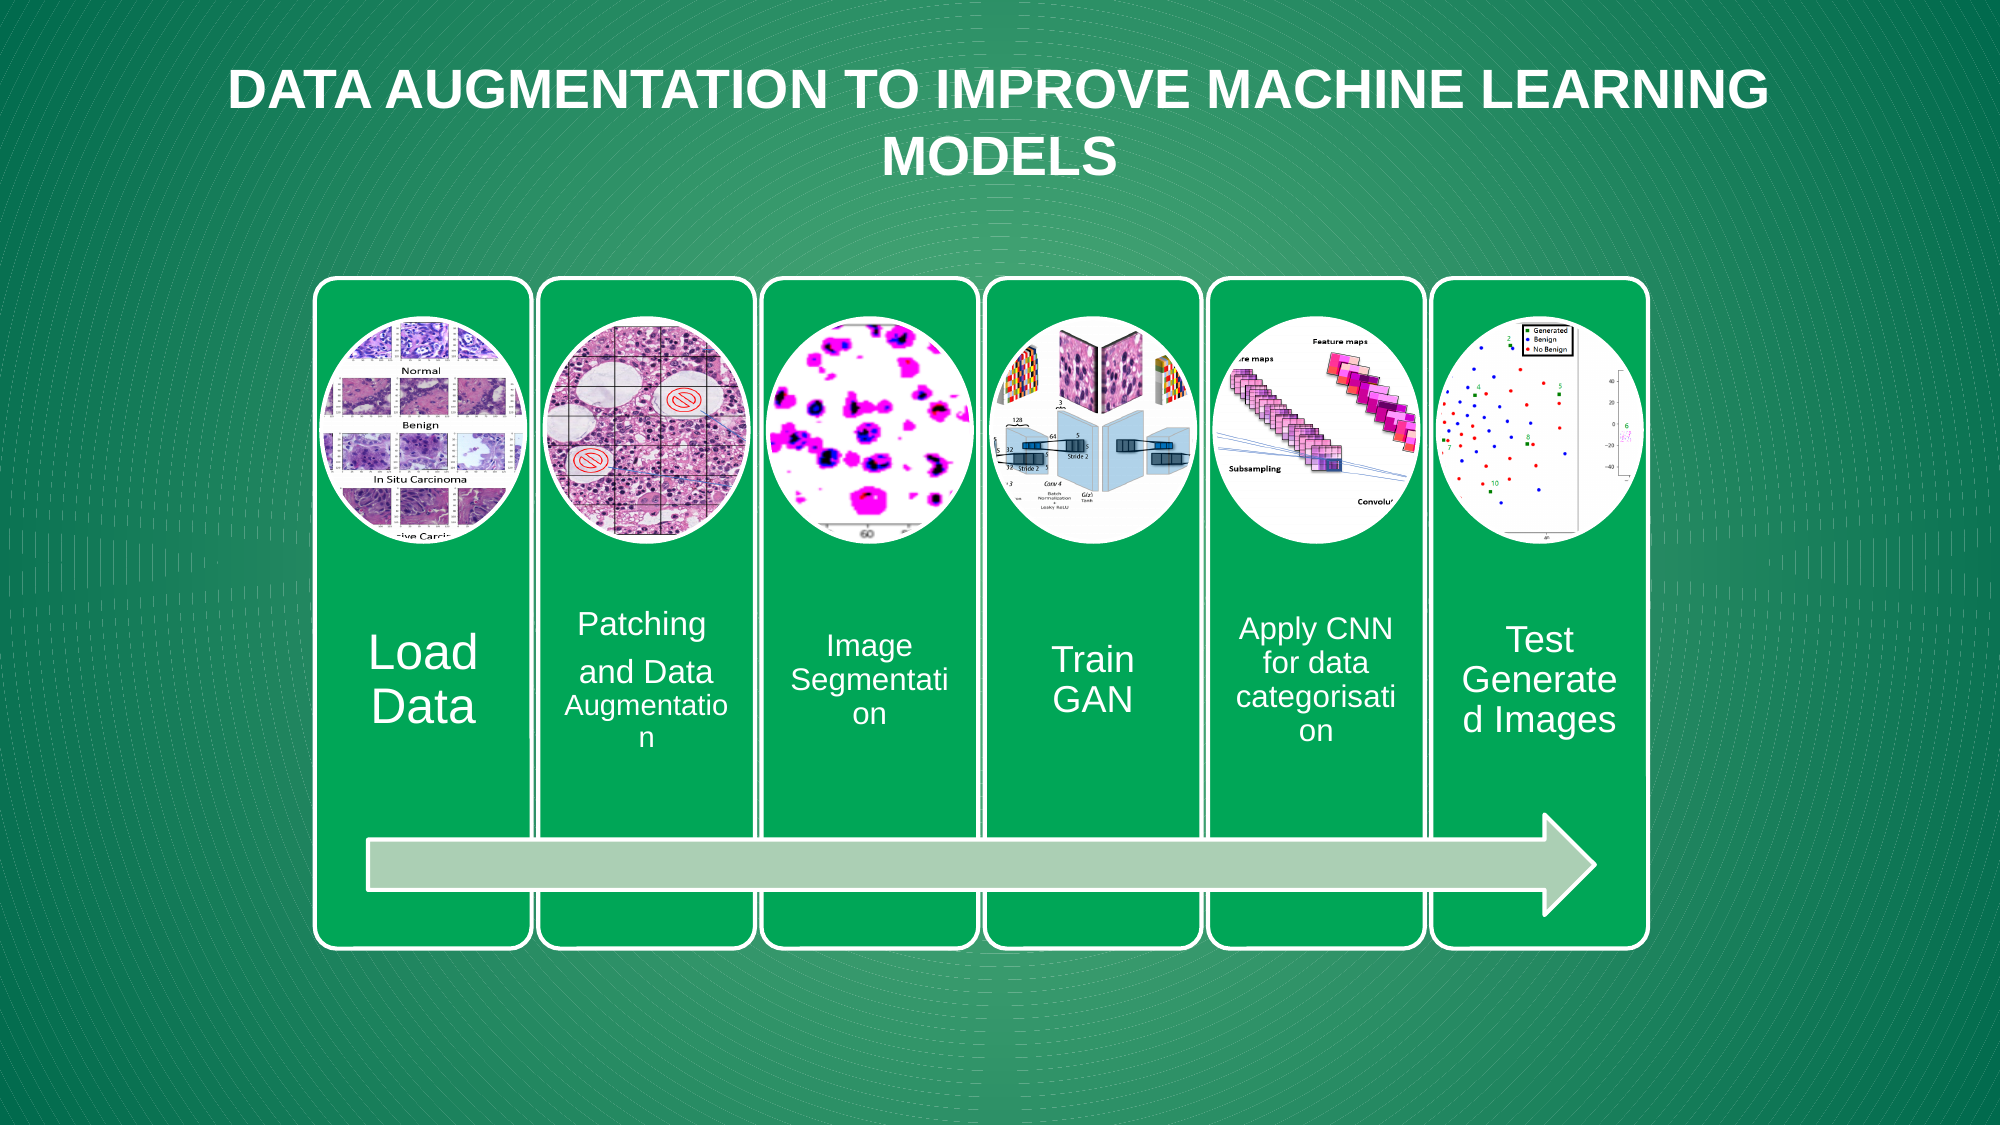

Data augmentation to improve Machine learning Models
Load Data
Patching
and Data Augmentation
Image Segmentation
Train GAN
Apply CNN for data categorisation
Test Generated Images